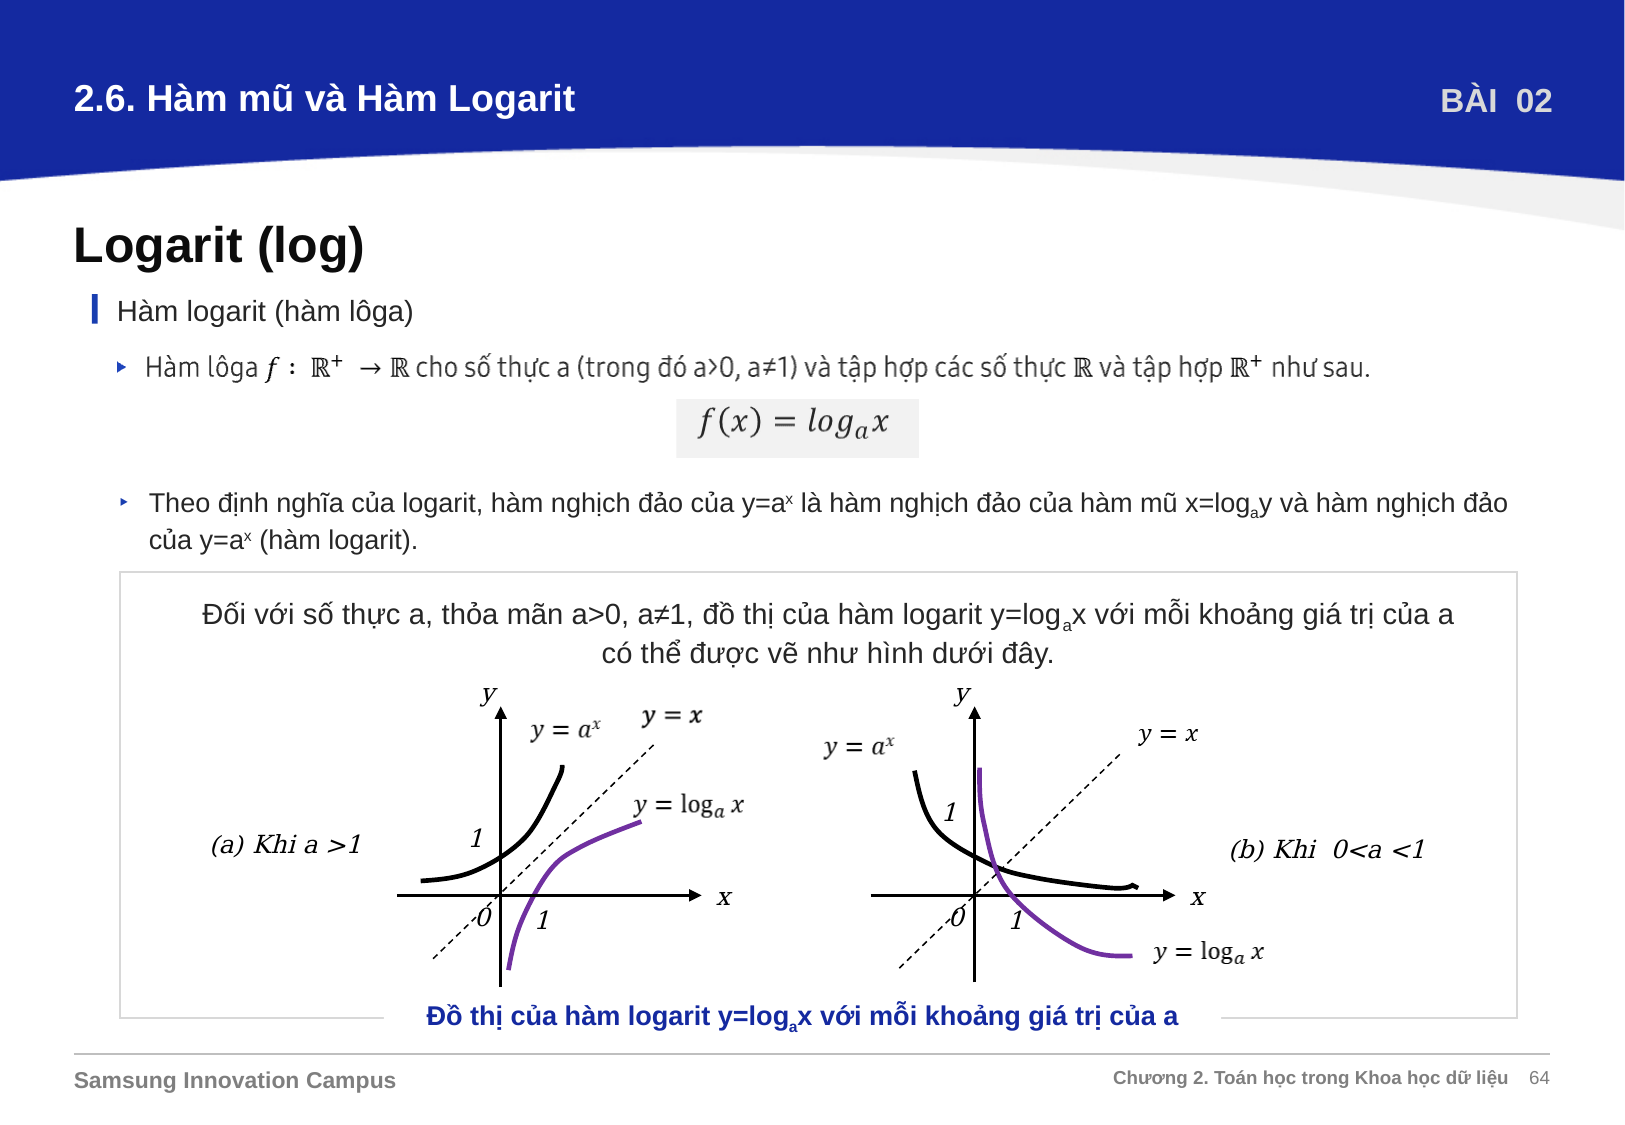

2.6. Hàm mũ và Hàm Logarit
BÀI  02
Logarit (log)
Hàm logarit (hàm lôga)

Theo định nghĩa của logarit, hàm nghịch đảo của y=ax là hàm nghịch đảo của hàm mũ x=logay và hàm nghịch đảo của y=ax (hàm logarit).

Đối với số thực a, thỏa mãn a>0, a≠1, đồ thị của hàm logarit y=logax với mỗi khoảng giá trị của a có thể được vẽ như hình dưới đây.
y

1
(a) Khi a >1
x
0
1

y
1
(b) Khi  0<a <1
x
0
1

Đồ thị của hàm logarit y=logax với mỗi khoảng giá trị của a